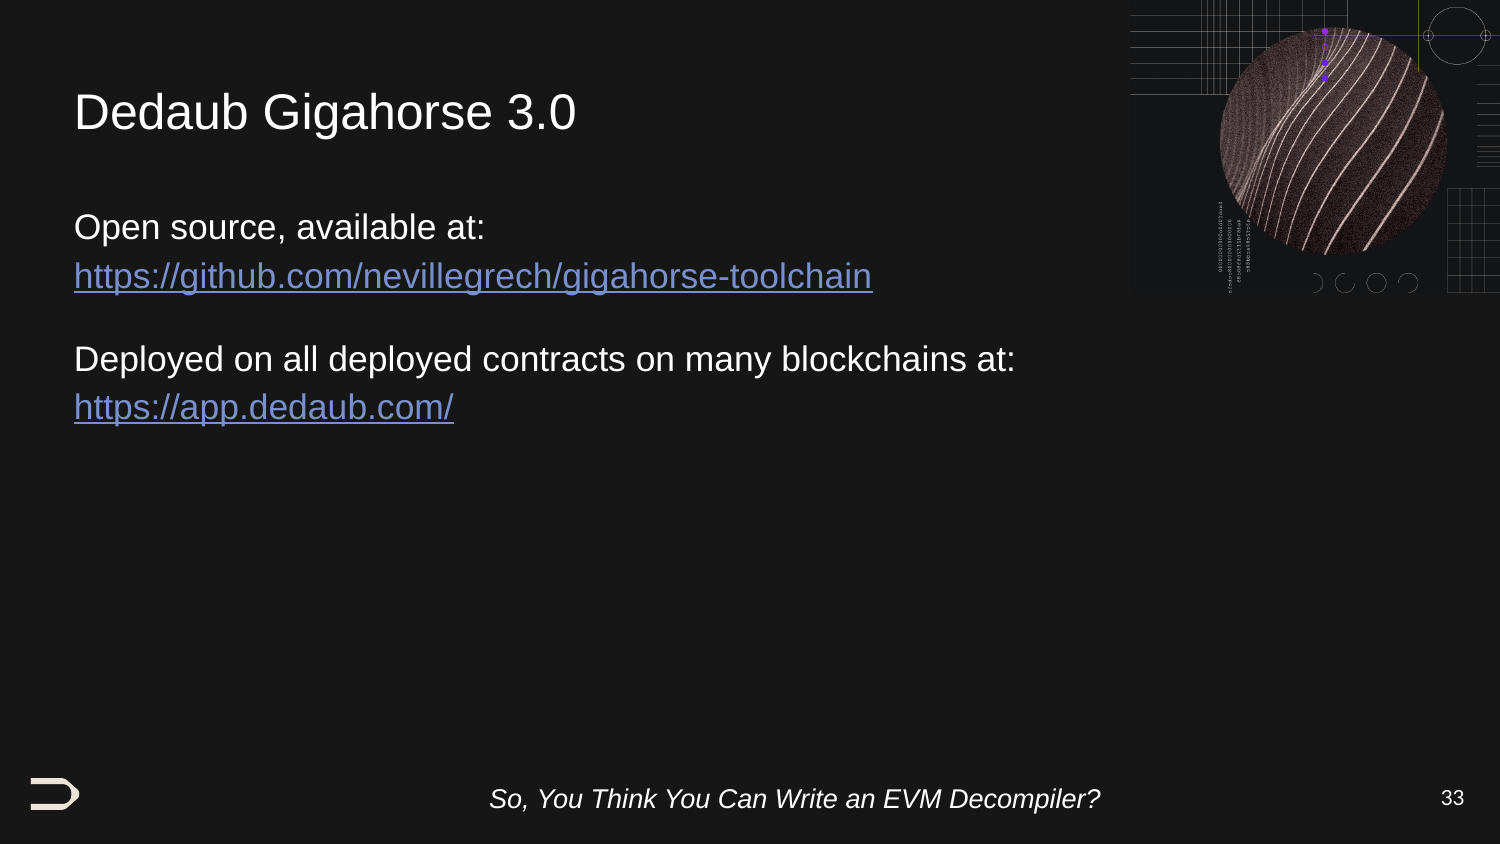

# Dedaub Gigahorse 3.0
Open source, available at: https://github.com/nevillegrech/gigahorse-toolchain
Deployed on all deployed contracts on many blockchains at:
https://app.dedaub.com/

33